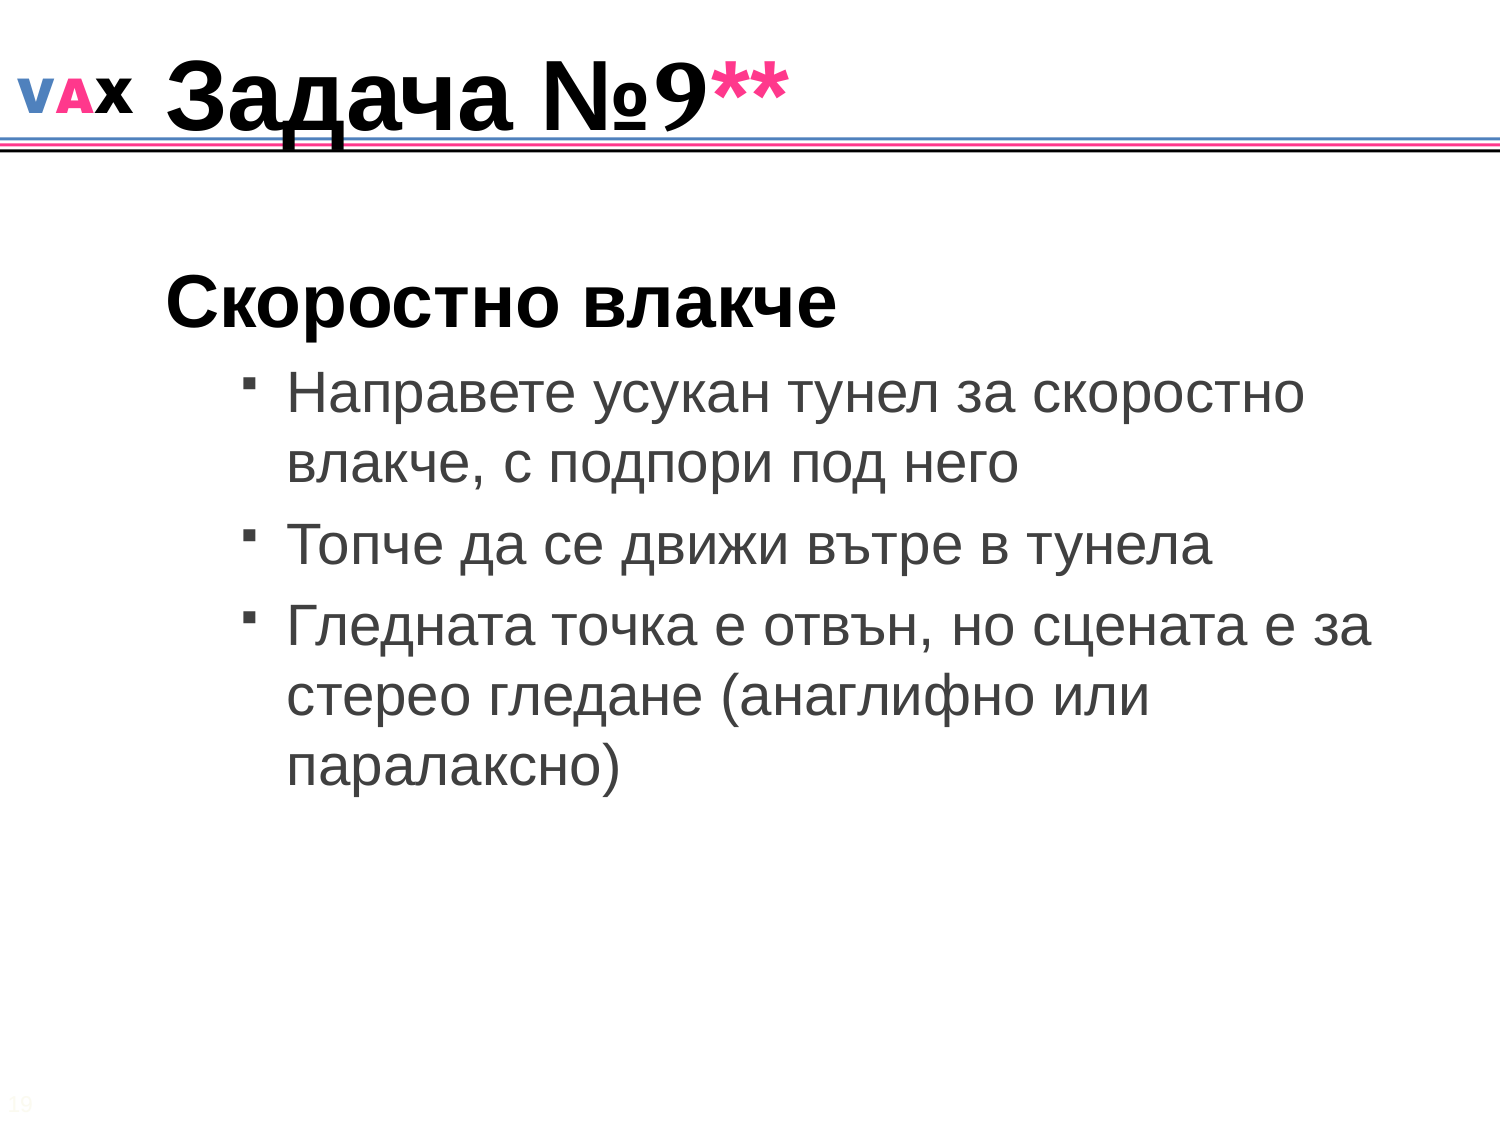

# Задача №9**
Скоростно влакче
Направете усукан тунел за скоростно влакче, с подпори под него
Топче да се движи вътре в тунела
Гледната точка е отвън, но сцената е за стерео гледане (анаглифно или паралаксно)